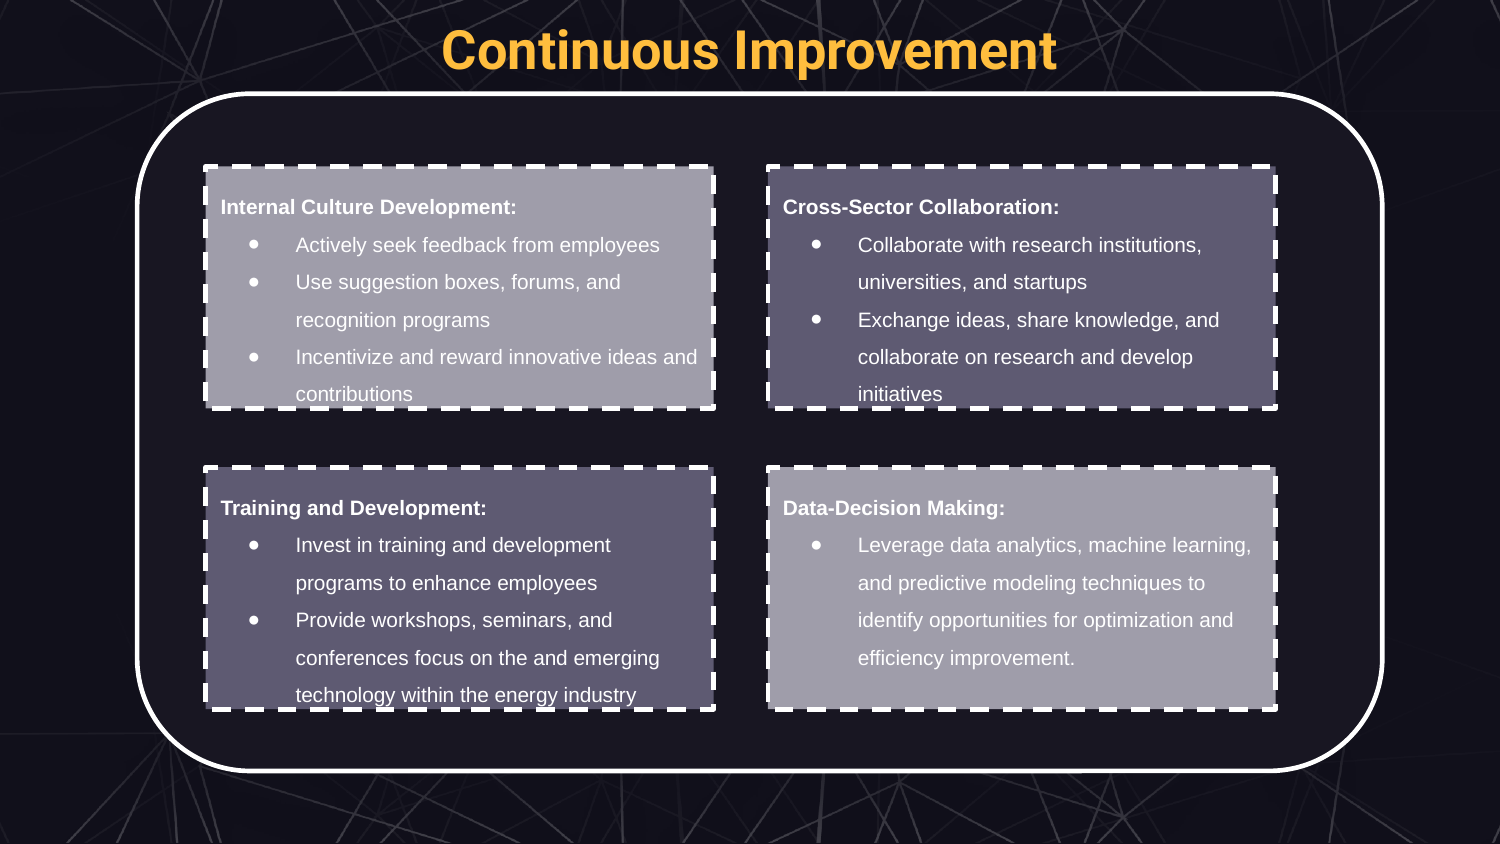

Continuous Improvement

Internal Culture Development:
Actively seek feedback from employees
Use suggestion boxes, forums, and recognition programs
Incentivize and reward innovative ideas and contributions
Cross-Sector Collaboration:
Collaborate with research institutions, universities, and startups
Exchange ideas, share knowledge, and collaborate on research and develop initiatives
Training and Development:
Invest in training and development programs to enhance employees
Provide workshops, seminars, and conferences focus on the and emerging technology within the energy industry
Data-Decision Making:
Leverage data analytics, machine learning, and predictive modeling techniques to identify opportunities for optimization and efficiency improvement.